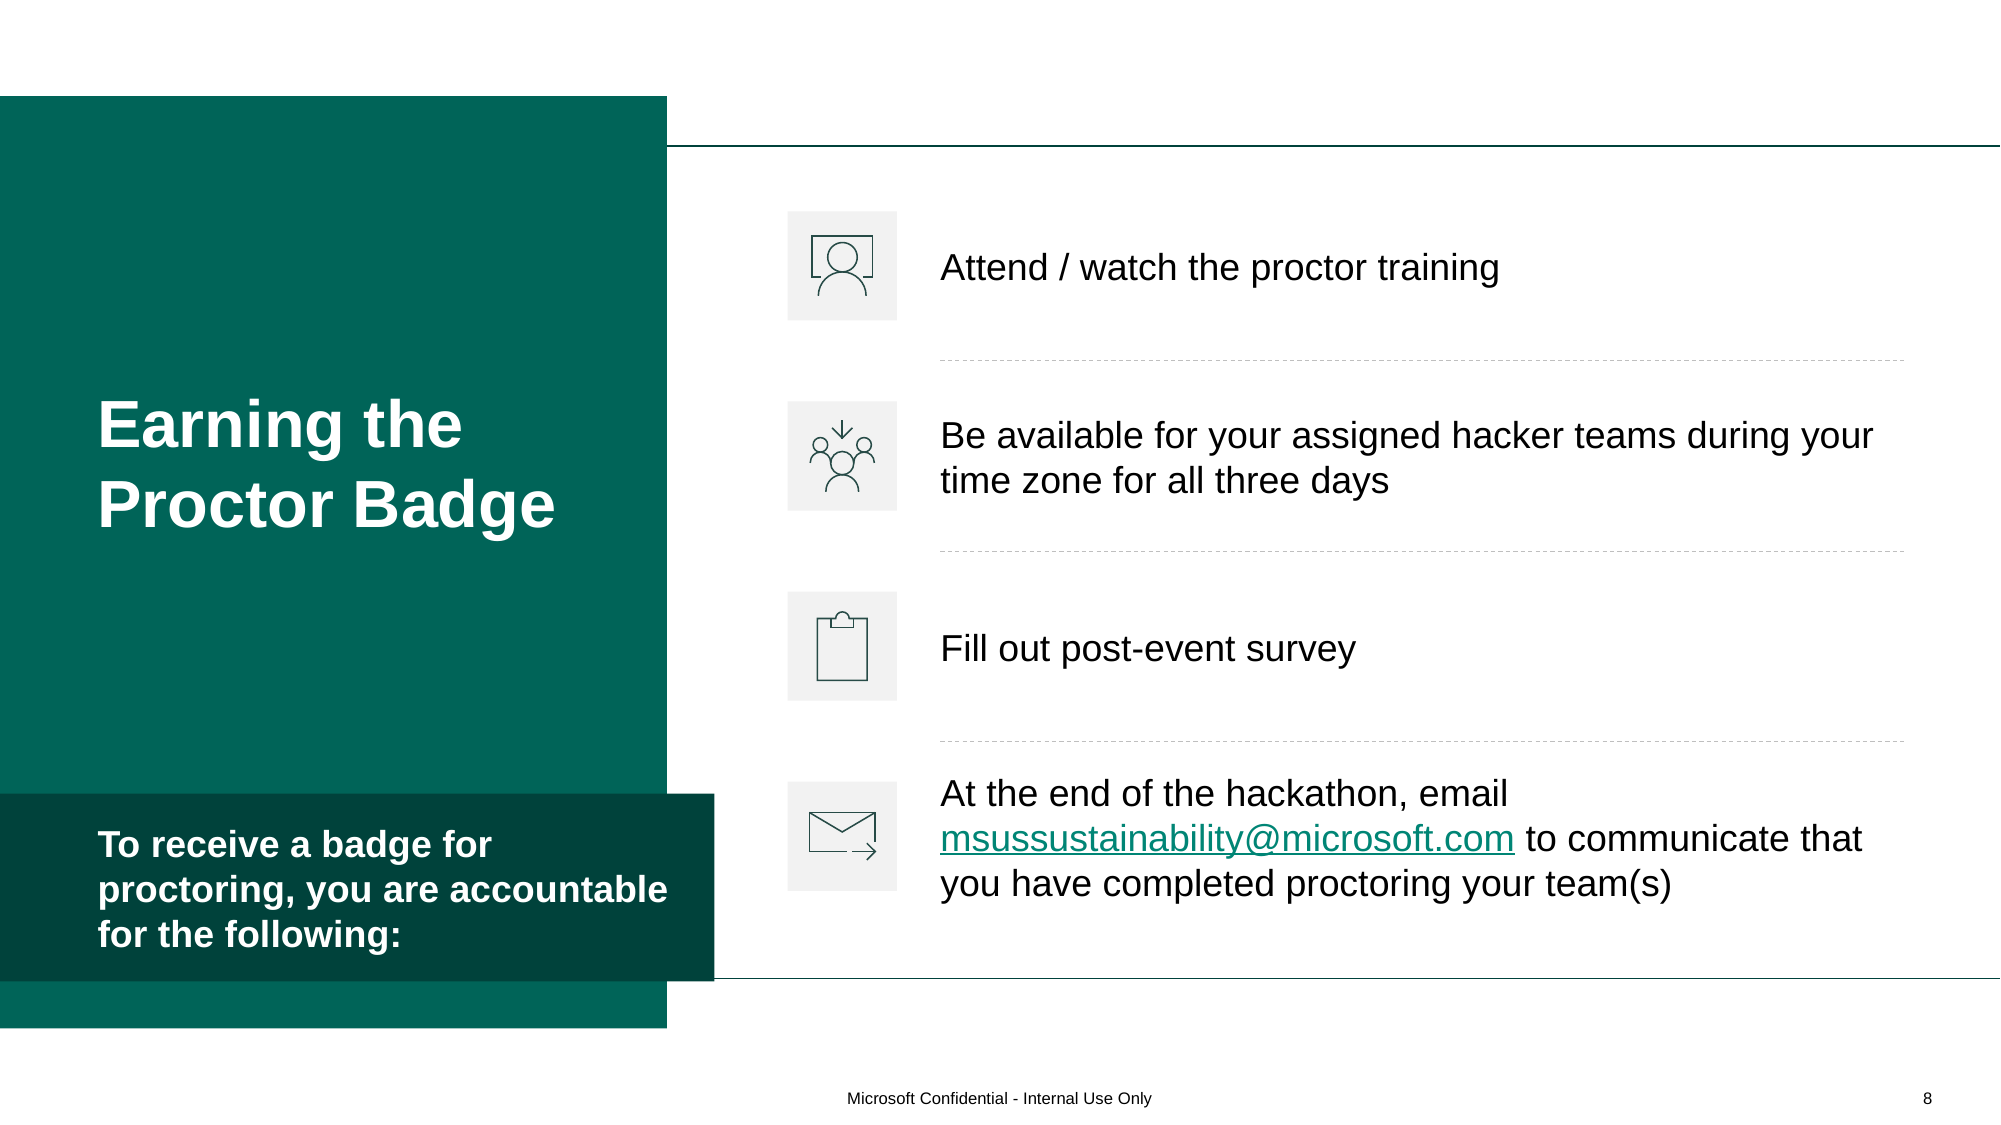

Earning the Proctor Badge

Attend / watch the proctor training​

Be available for your assigned hacker teams during your time zone for all three days​

Fill out post-event survey​
At the end of the hackathon, email msussustainability@microsoft.com to communicate that you have completed proctoring your team(s) ​

To receive a badge for proctoring, you are accountable for the following:​

Microsoft Confidential - Internal Use Only
8